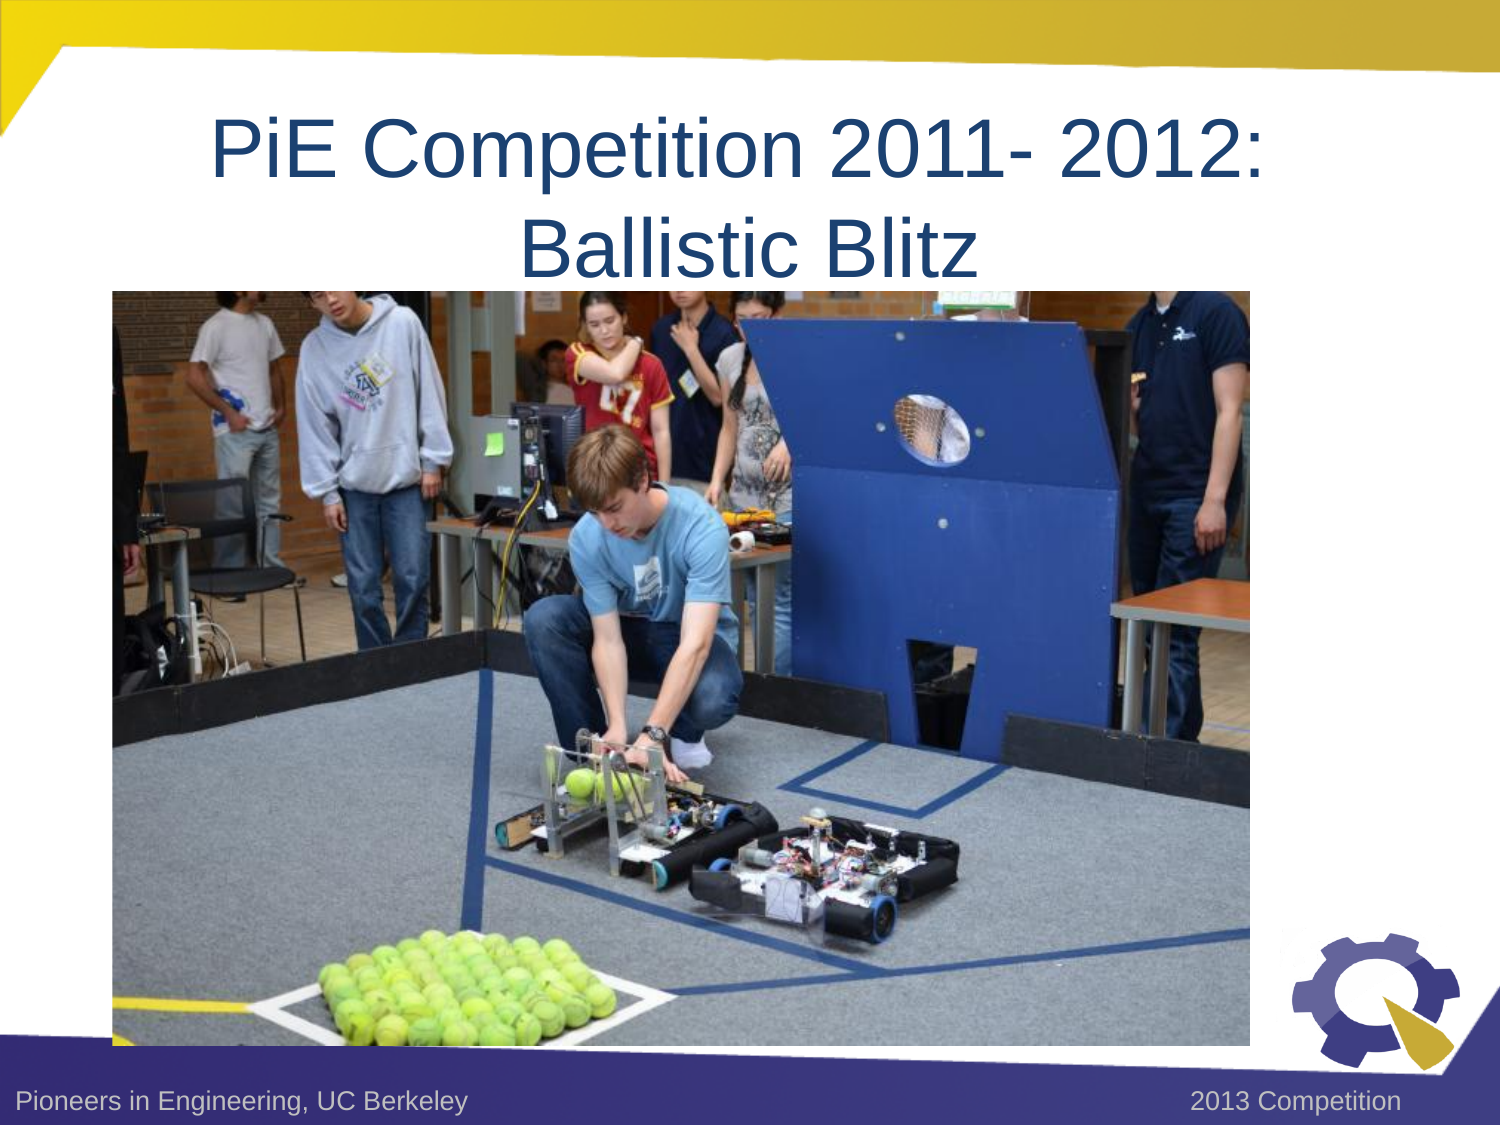

# PiE Competition 2011- 2012: Ballistic Blitz